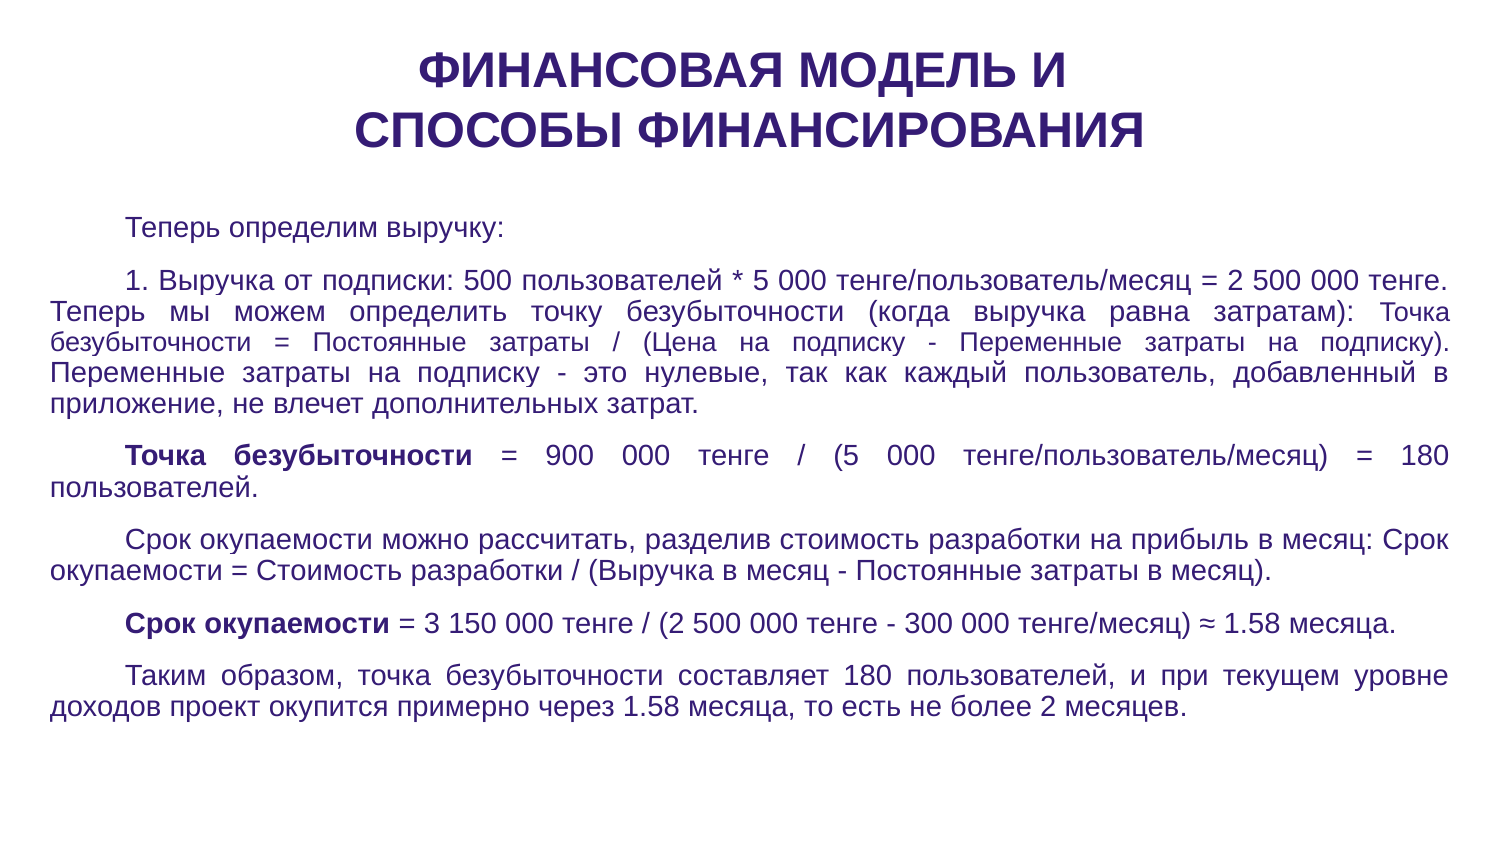

# ФИНАНСОВАЯ МОДЕЛЬ И
СПОСОБЫ ФИНАНСИРОВАНИЯ
Теперь определим выручку:
1. Выручка от подписки: 500 пользователей * 5 000 тенге/пользователь/месяц = 2 500 000 тенге. Теперь мы можем определить точку безубыточности (когда выручка равна затратам): Точка безубыточности = Постоянные затраты / (Цена на подписку - Переменные затраты на подписку). Переменные затраты на подписку - это нулевые, так как каждый пользователь, добавленный в приложение, не влечет дополнительных затрат.
Точка безубыточности = 900 000 тенге / (5 000 тенге/пользователь/месяц) = 180 пользователей.
Срок окупаемости можно рассчитать, разделив стоимость разработки на прибыль в месяц: Срок окупаемости = Стоимость разработки / (Выручка в месяц - Постоянные затраты в месяц).
Срок окупаемости = 3 150 000 тенге / (2 500 000 тенге - 300 000 тенге/месяц) ≈ 1.58 месяца.
Таким образом, точка безубыточности составляет 180 пользователей, и при текущем уровне доходов проект окупится примерно через 1.58 месяца, то есть не более 2 месяцев.